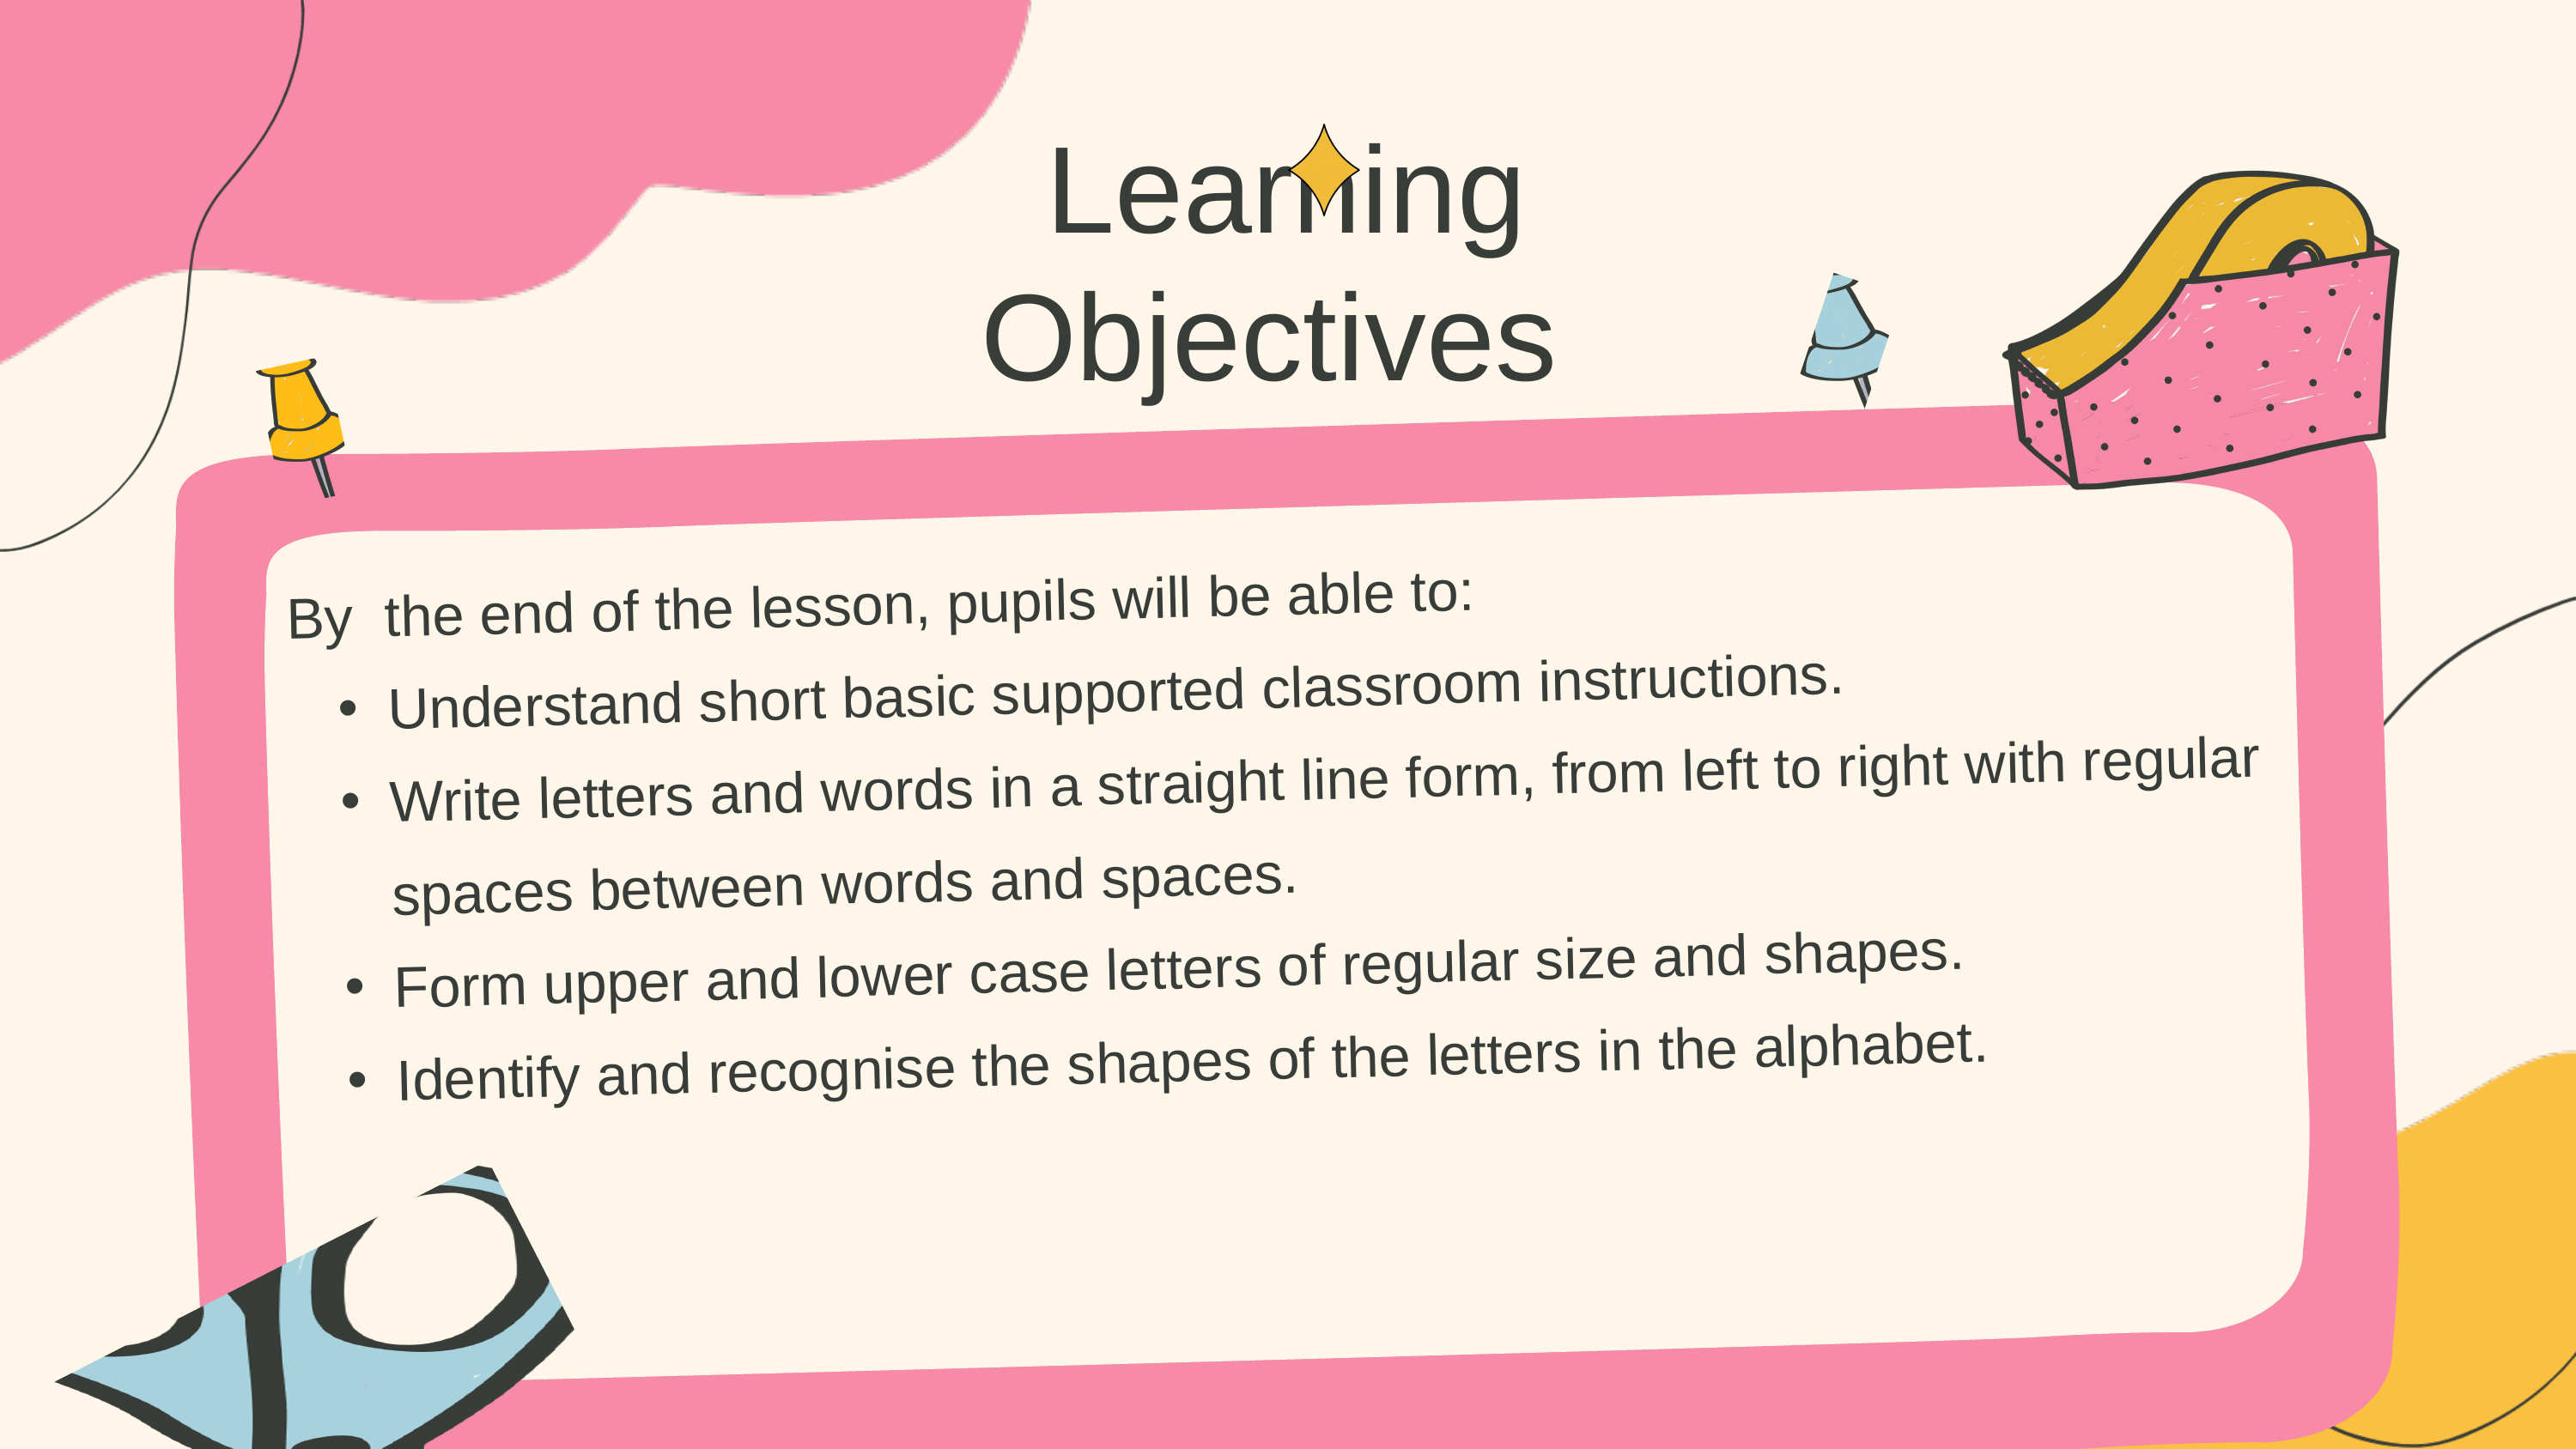

Learning Objectives

By the end of the lesson, pupils will be able to:
Understand short basic supported classroom instructions.
Write letters and words in a straight line form, from left to right with regular spaces between words and spaces.
Form upper and lower case letters of regular size and shapes.
Identify and recognise the shapes of the letters in the alphabet.